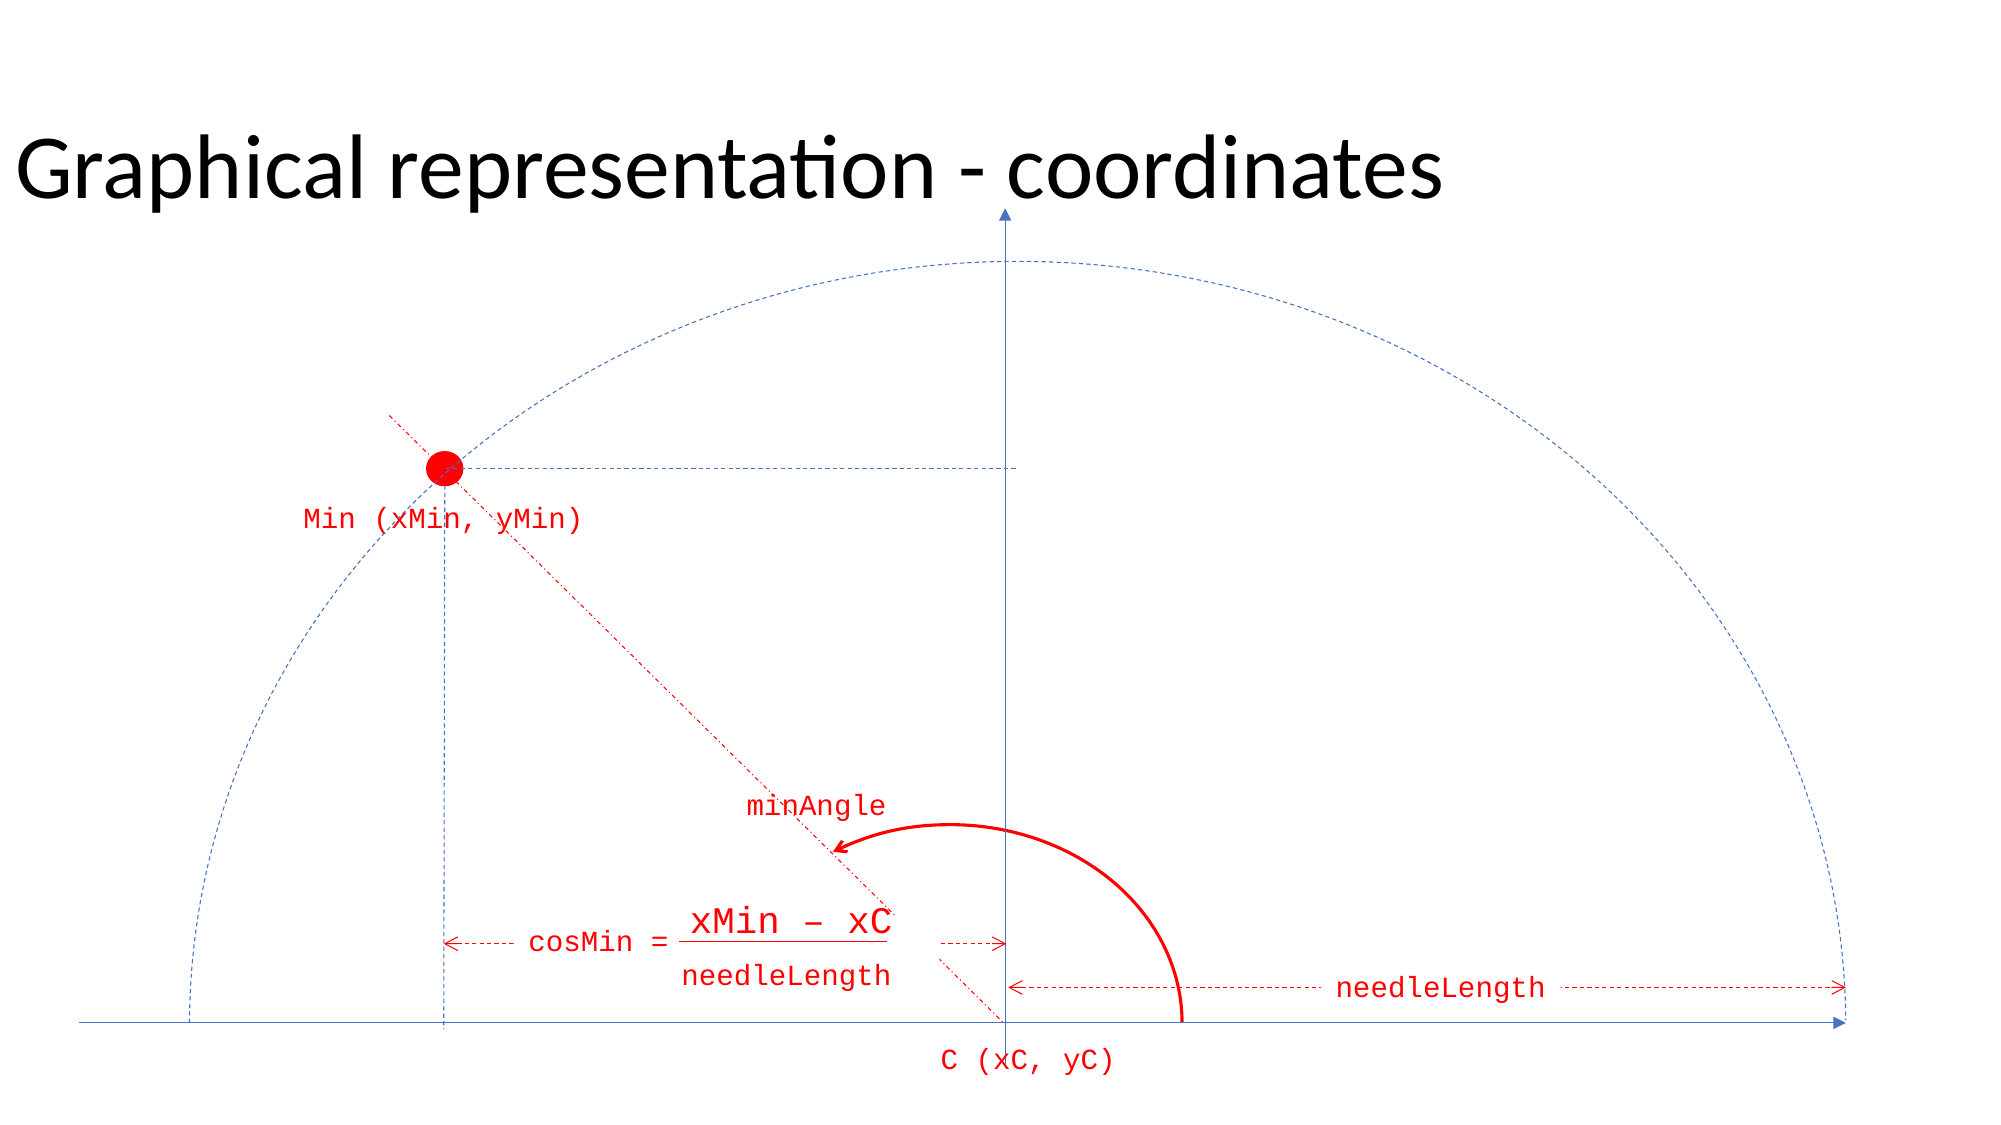

Graphical representation - coordinates

Min (xMin, yMin)
minAngle

xMin – xC
cosMin =
needleLength
needleLength
C (xC, yC)